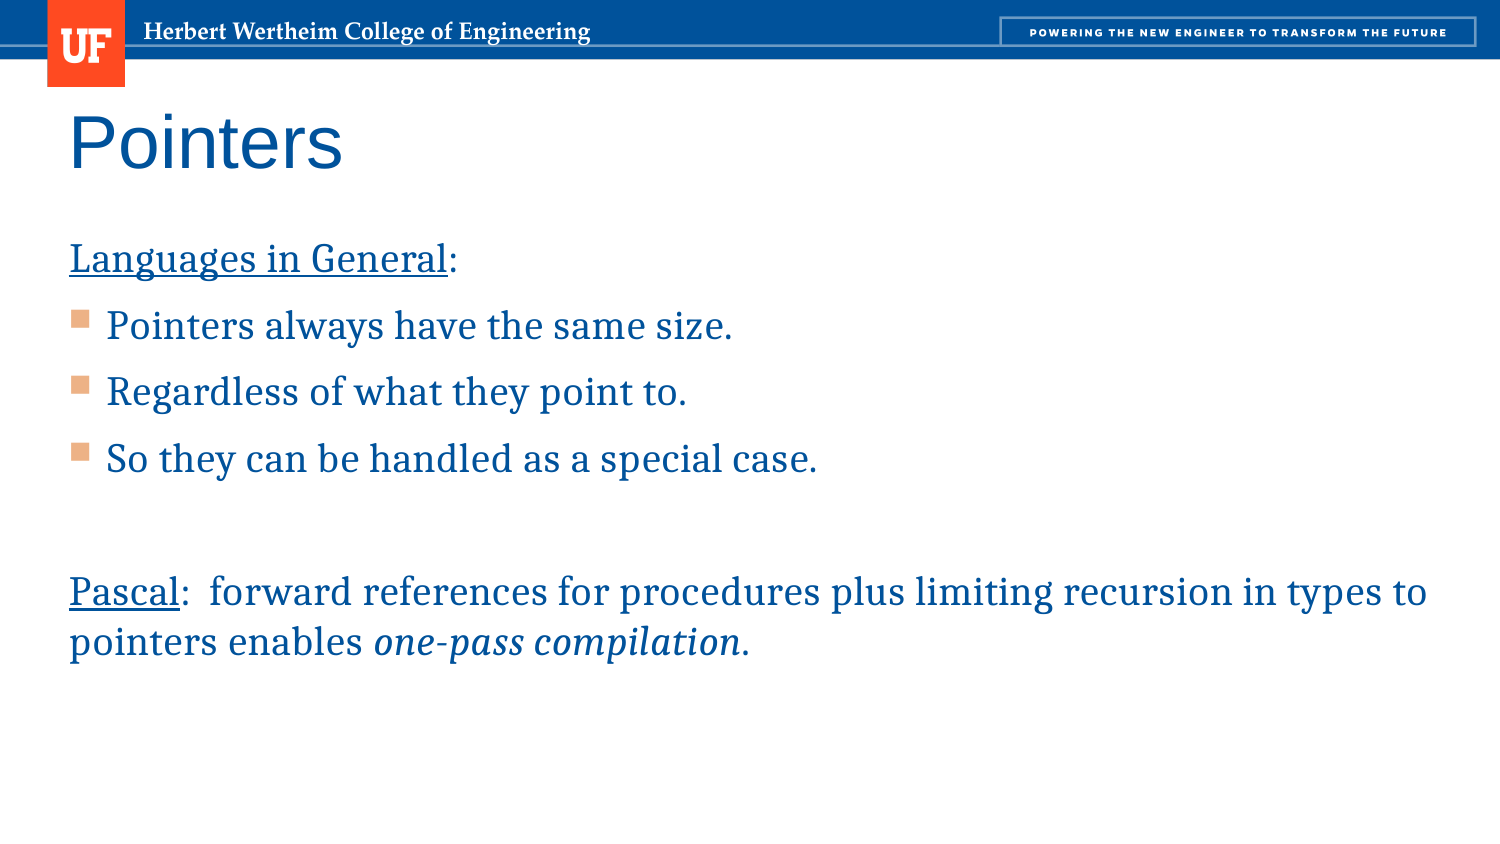

# Pointers
Languages in General:
Pointers always have the same size.
Regardless of what they point to.
So they can be handled as a special case.

Pascal:  forward references for procedures plus limiting recursion in types to pointers enables one-pass compilation.